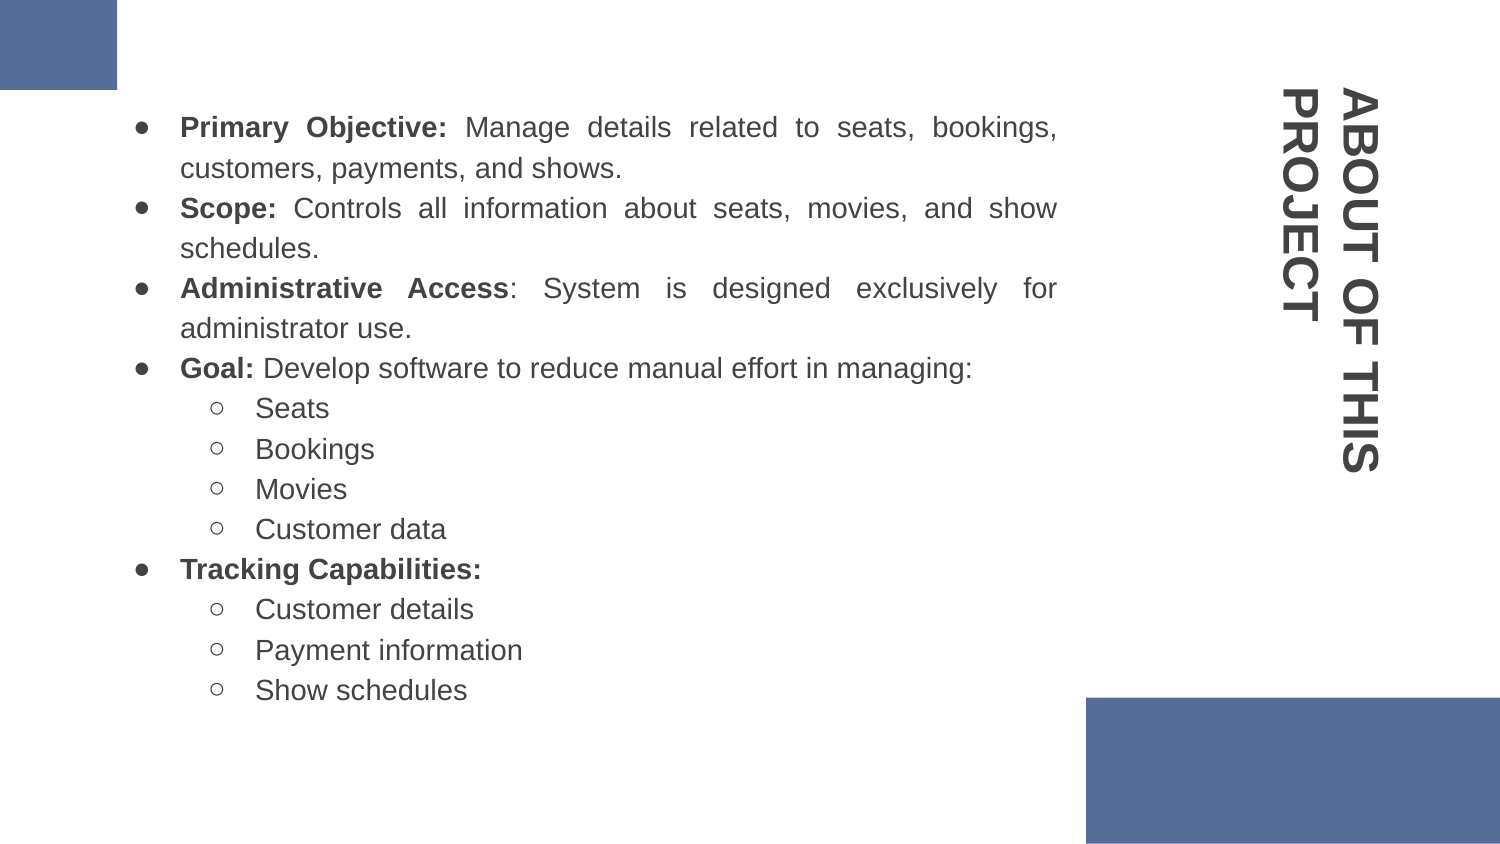

Primary Objective: Manage details related to seats, bookings, customers, payments, and shows.
Scope: Controls all information about seats, movies, and show schedules.
Administrative Access: System is designed exclusively for administrator use.
Goal: Develop software to reduce manual effort in managing:
Seats
Bookings
Movies
Customer data
Tracking Capabilities:
Customer details
Payment information
Show schedules
# ABOUT OF THIS PROJECT